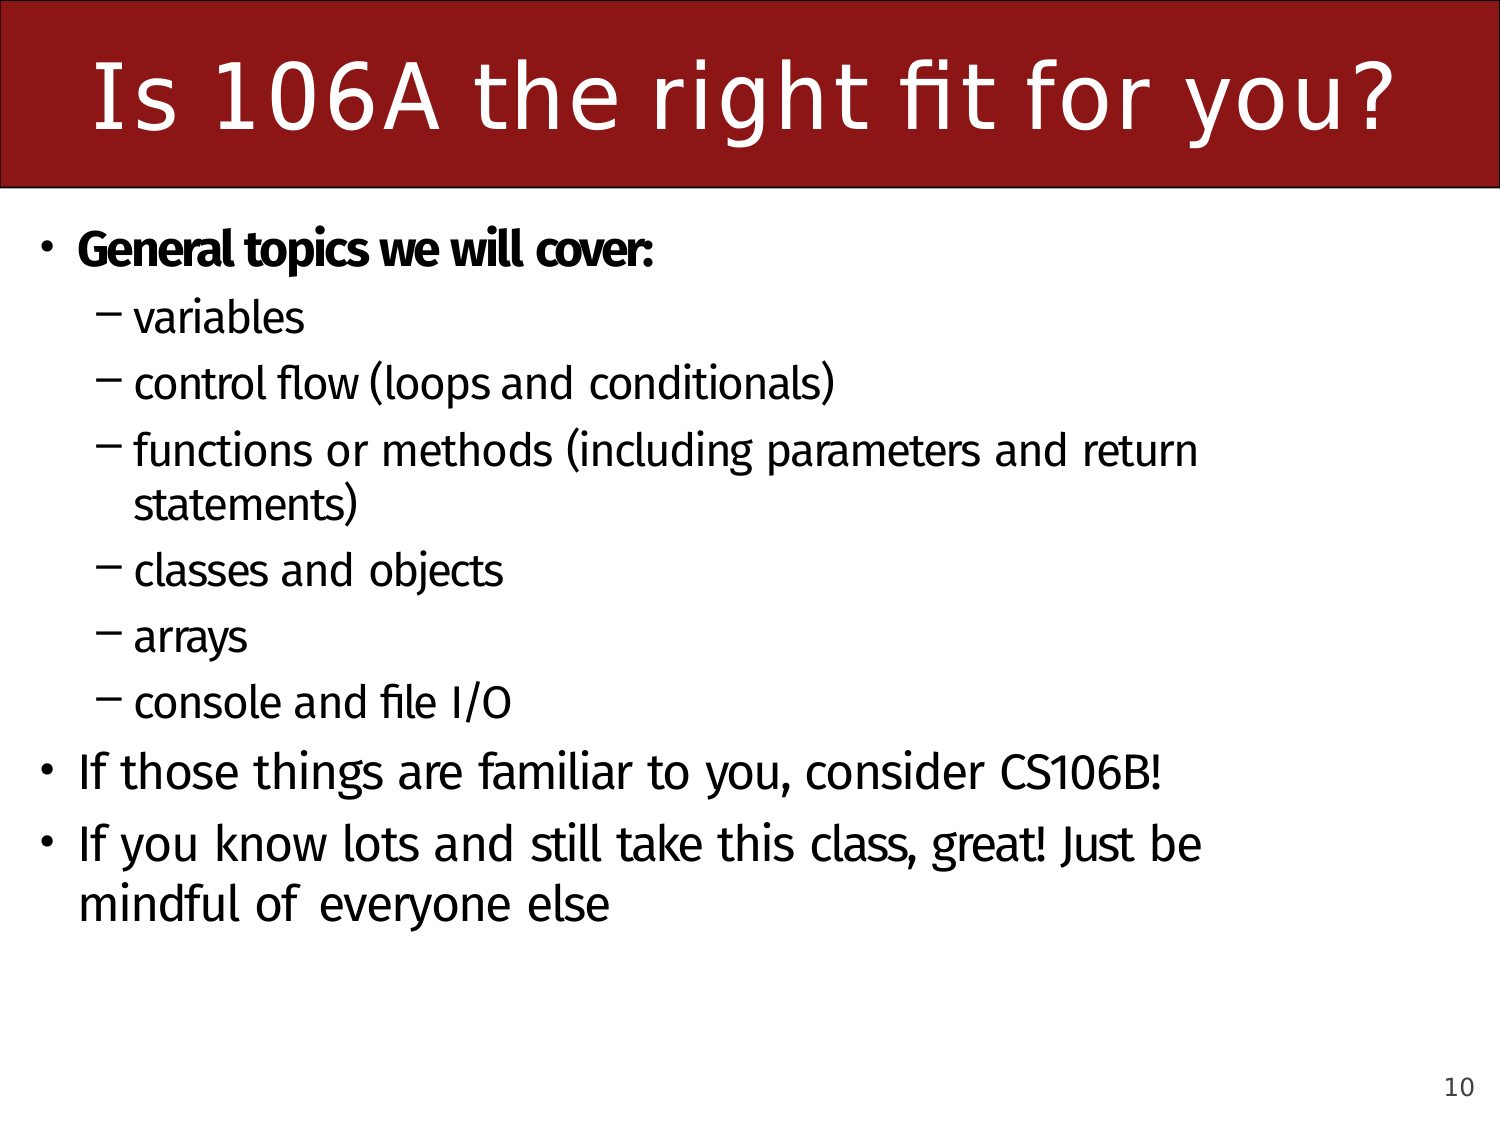

# Is 106A the right fit for you?
General topics we will cover:
variables
control flow (loops and conditionals)
functions or methods (including parameters and return statements)
classes and objects
arrays
console and file I/O
If those things are familiar to you, consider CS106B!
If you know lots and still take this class, great! Just be mindful of  everyone else
10